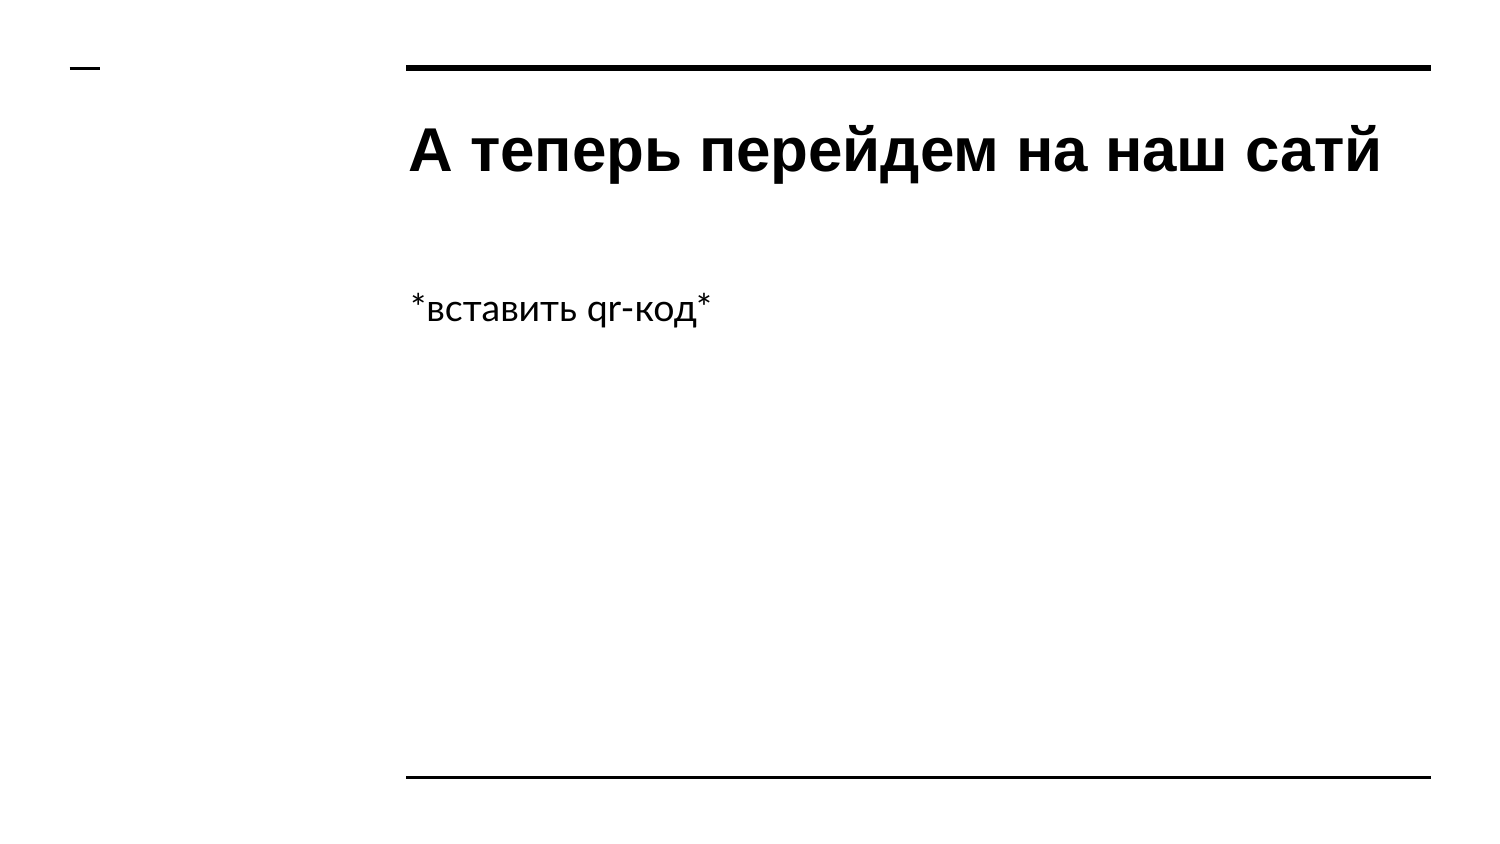

# А теперь перейдем на наш сатй
*вставить qr-код*